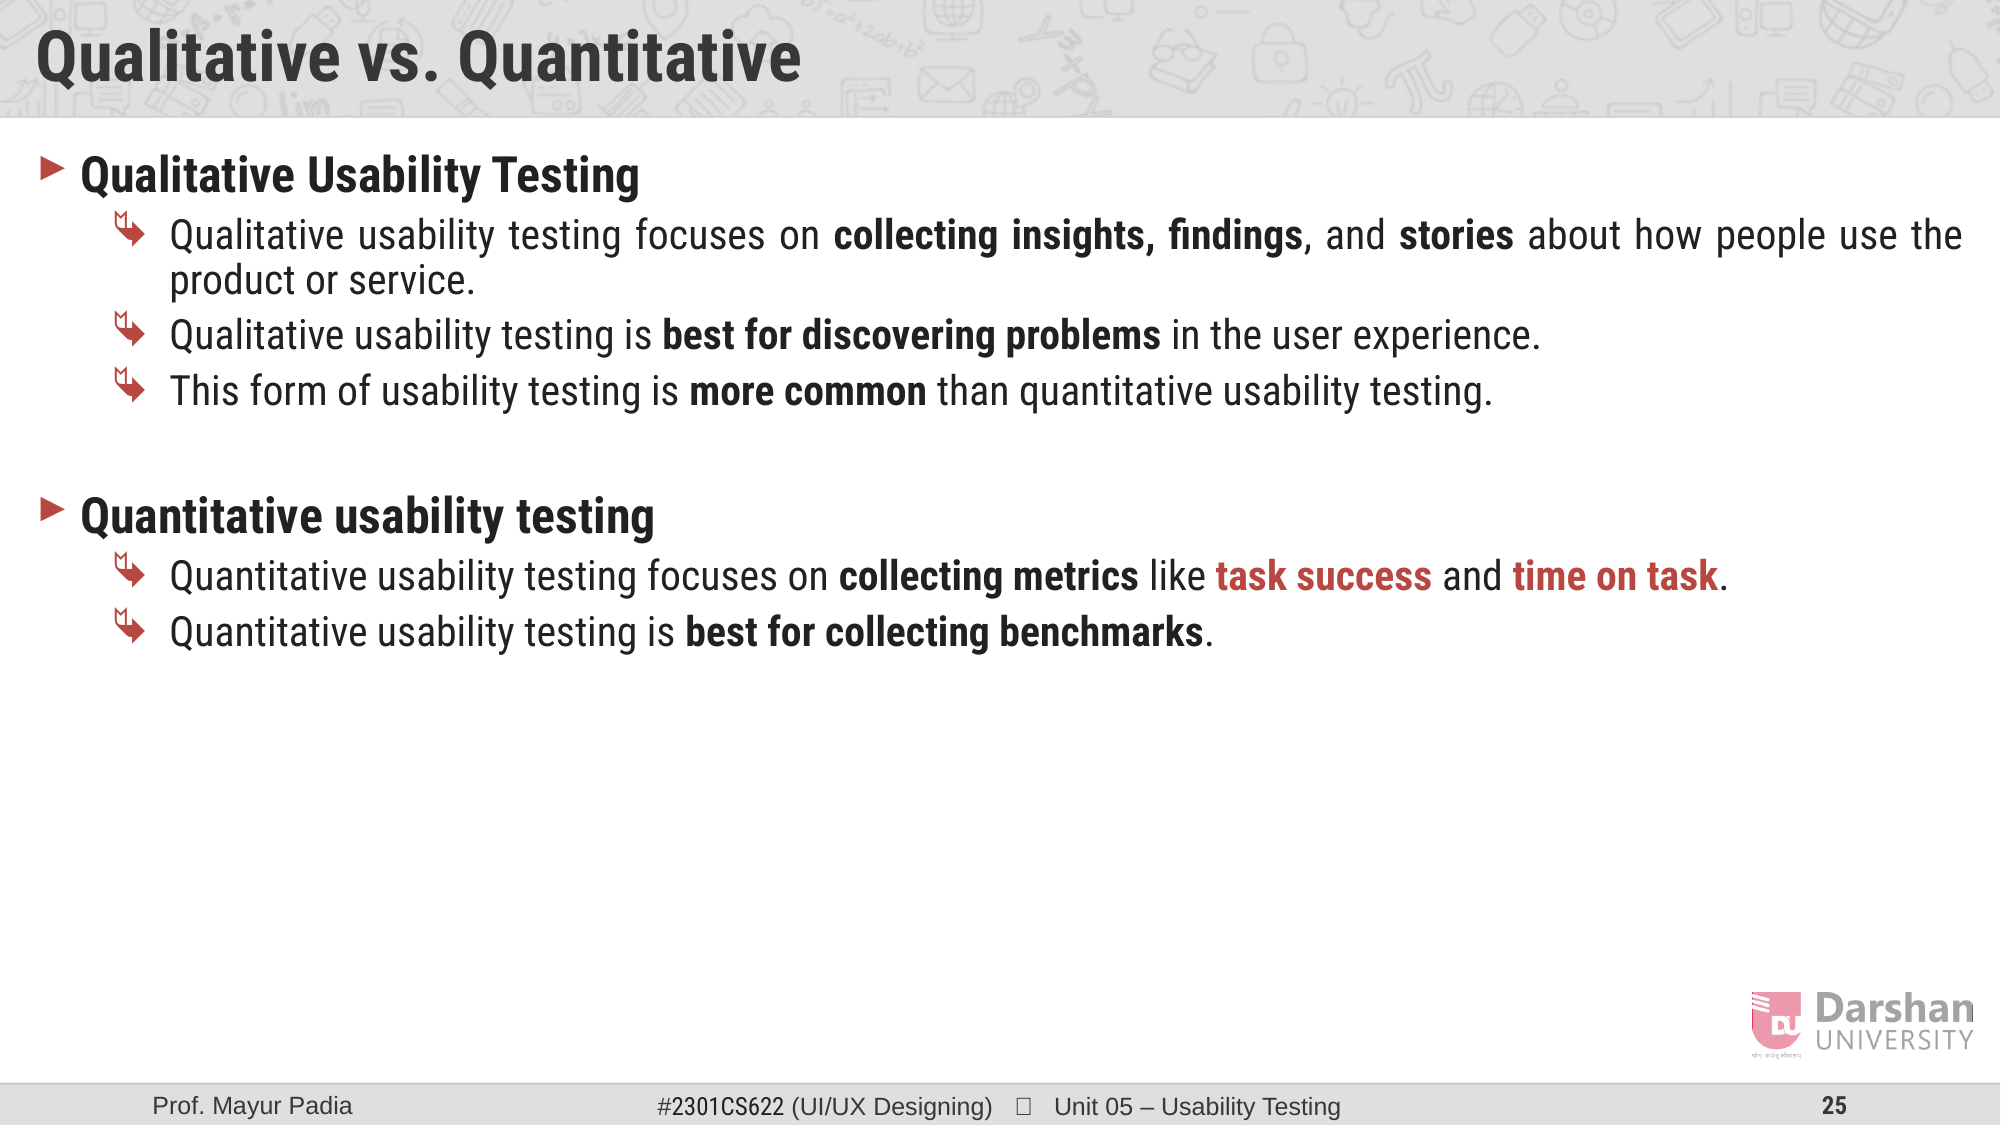

# Qualitative vs. Quantitative
Qualitative Usability Testing
Qualitative usability testing focuses on collecting insights, findings, and stories about how people use the product or service.
Qualitative usability testing is best for discovering problems in the user experience.
This form of usability testing is more common than quantitative usability testing.

Quantitative usability testing
Quantitative usability testing focuses on collecting metrics like task success and time on task.
Quantitative usability testing is best for collecting benchmarks.